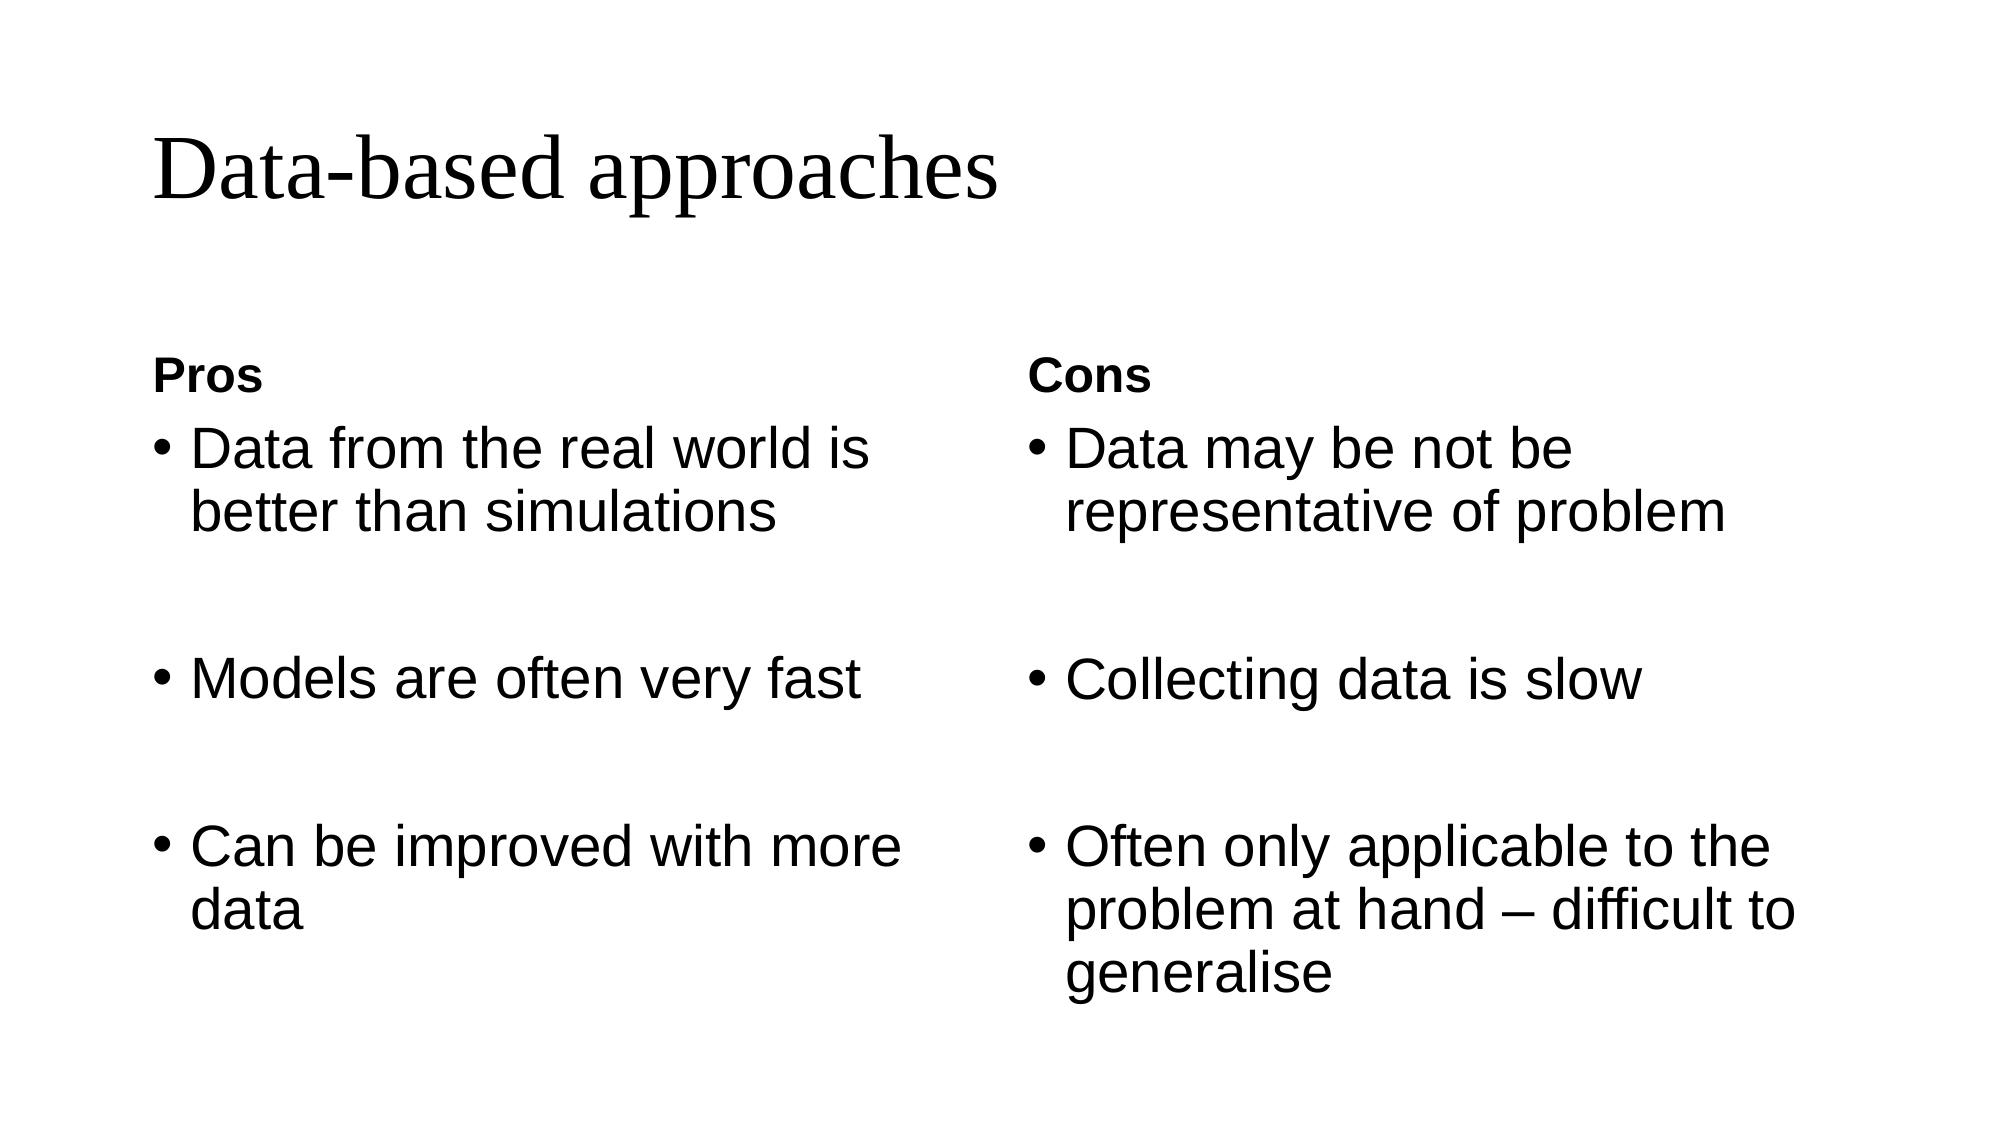

# Data-based approaches
Pros
Cons
Data from the real world is better than simulations

Models are often very fast

Can be improved with more data
Data may be not be representative of problem

Collecting data is slow

Often only applicable to the problem at hand – difficult to generalise